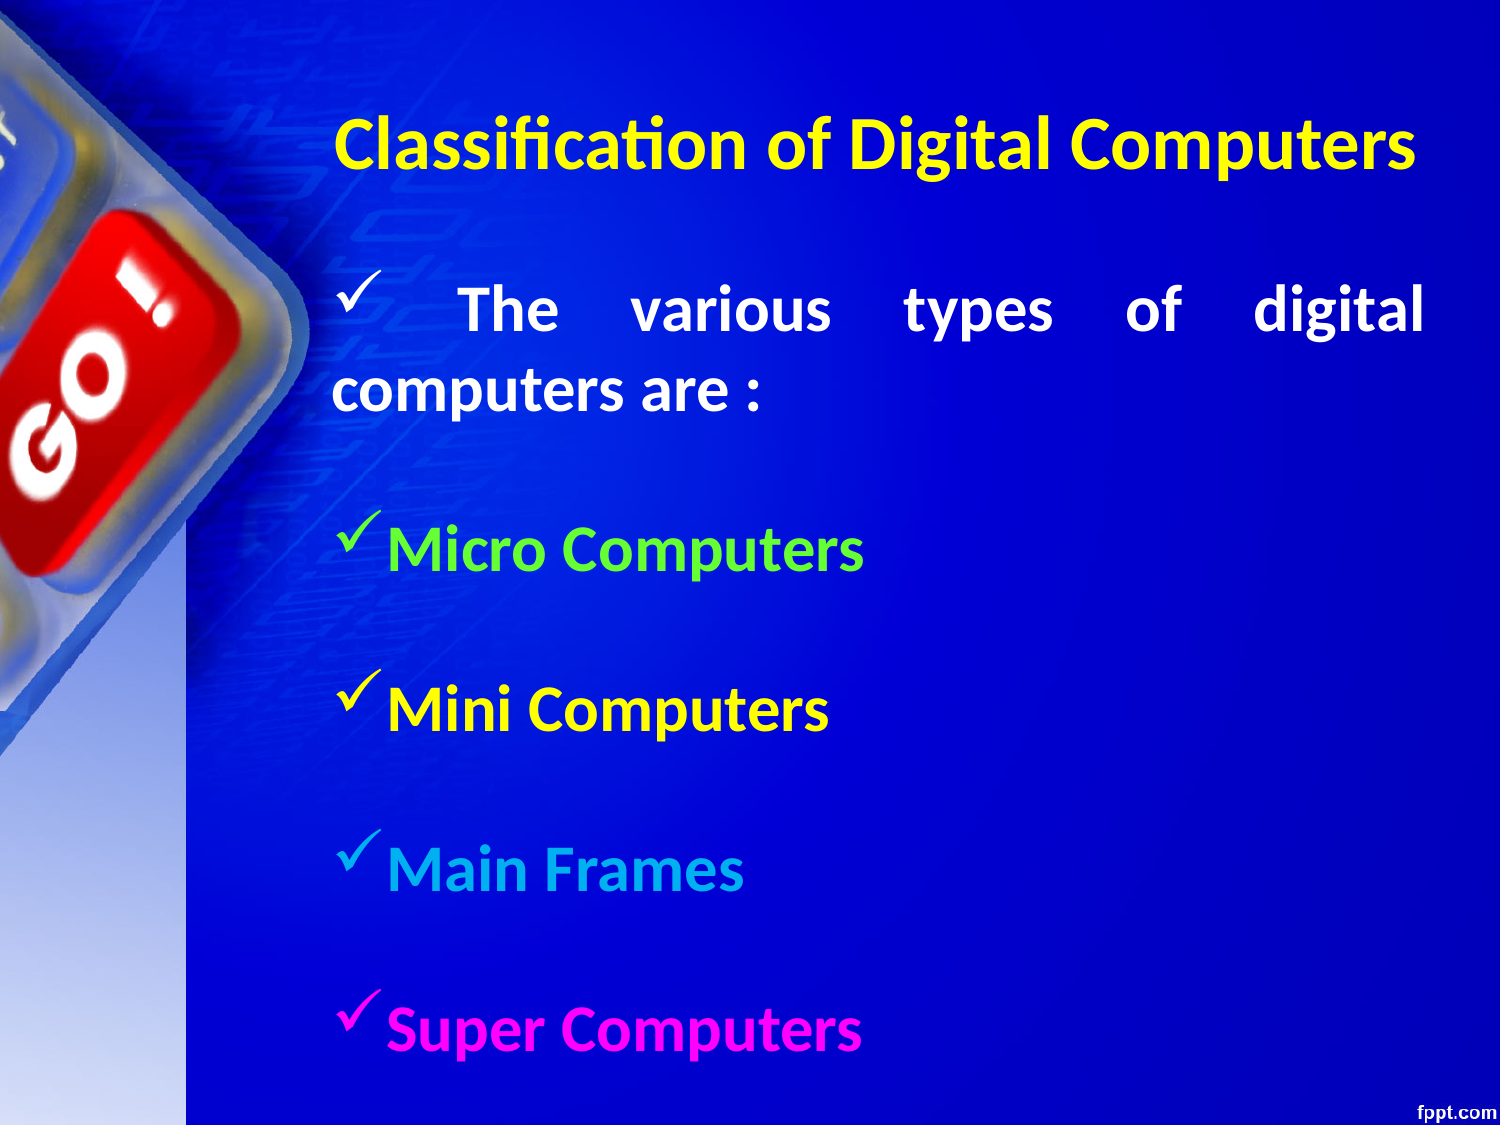

# Classification of Digital Computers
 The various types of digital computers are :

Micro Computers

Mini Computers

Main Frames

Super Computers